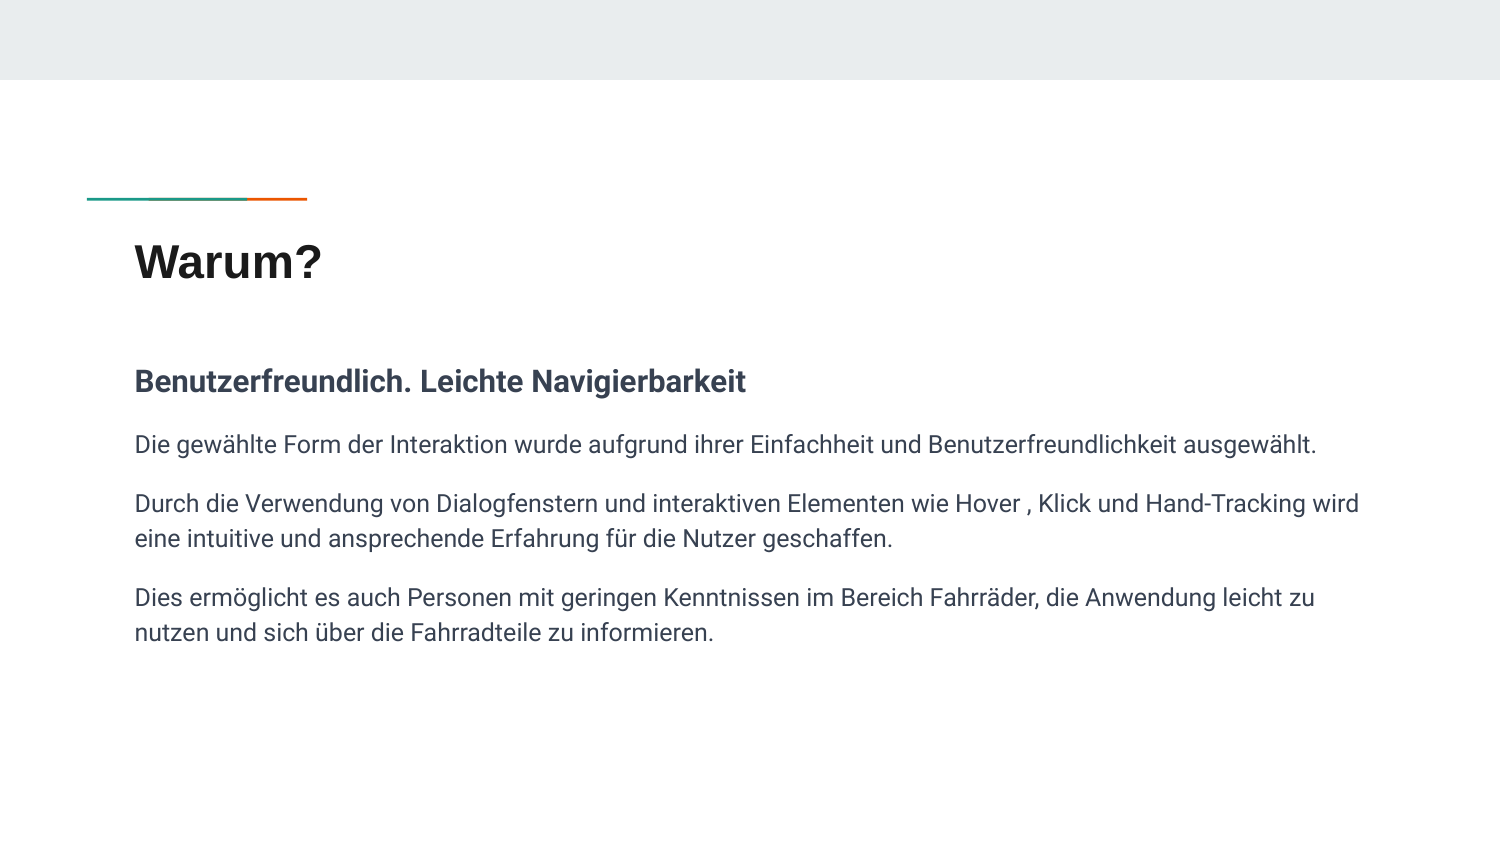

# Warum?
Benutzerfreundlich. Leichte Navigierbarkeit
Die gewählte Form der Interaktion wurde aufgrund ihrer Einfachheit und Benutzerfreundlichkeit ausgewählt.
Durch die Verwendung von Dialogfenstern und interaktiven Elementen wie Hover , Klick und Hand-Tracking wird eine intuitive und ansprechende Erfahrung für die Nutzer geschaffen.
Dies ermöglicht es auch Personen mit geringen Kenntnissen im Bereich Fahrräder, die Anwendung leicht zu nutzen und sich über die Fahrradteile zu informieren.